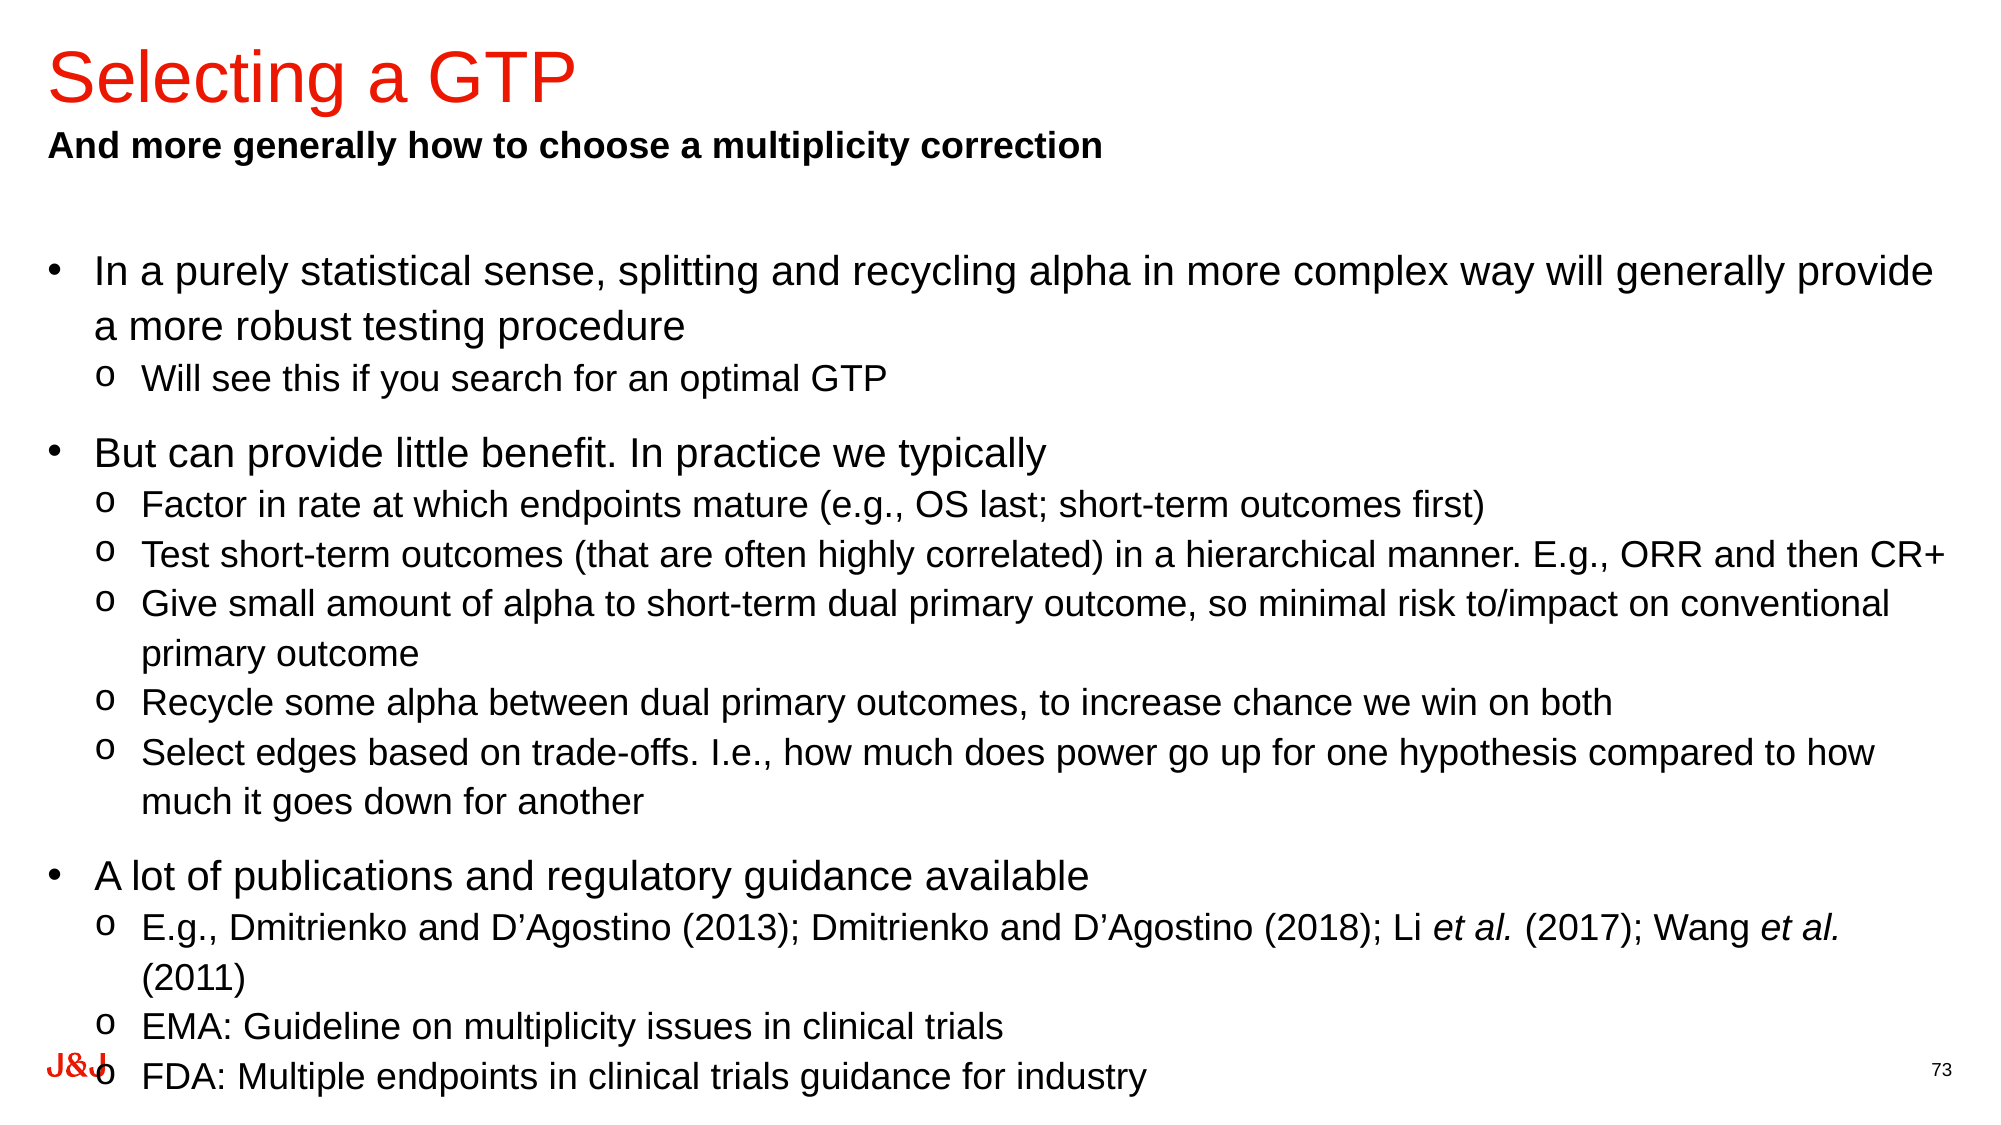

# Selecting a GTP
And more generally how to choose a multiplicity correction
In a purely statistical sense, splitting and recycling alpha in more complex way will generally provide a more robust testing procedure
Will see this if you search for an optimal GTP

But can provide little benefit. In practice we typically
Factor in rate at which endpoints mature (e.g., OS last; short-term outcomes first)
Test short-term outcomes (that are often highly correlated) in a hierarchical manner. E.g., ORR and then CR+
Give small amount of alpha to short-term dual primary outcome, so minimal risk to/impact on conventional primary outcome
Recycle some alpha between dual primary outcomes, to increase chance we win on both
Select edges based on trade-offs. I.e., how much does power go up for one hypothesis compared to how much it goes down for another

A lot of publications and regulatory guidance available
E.g., Dmitrienko and D’Agostino (2013); Dmitrienko and D’Agostino (2018); Li et al. (2017); Wang et al. (2011)
EMA: Guideline on multiplicity issues in clinical trials
FDA: Multiple endpoints in clinical trials guidance for industry
73